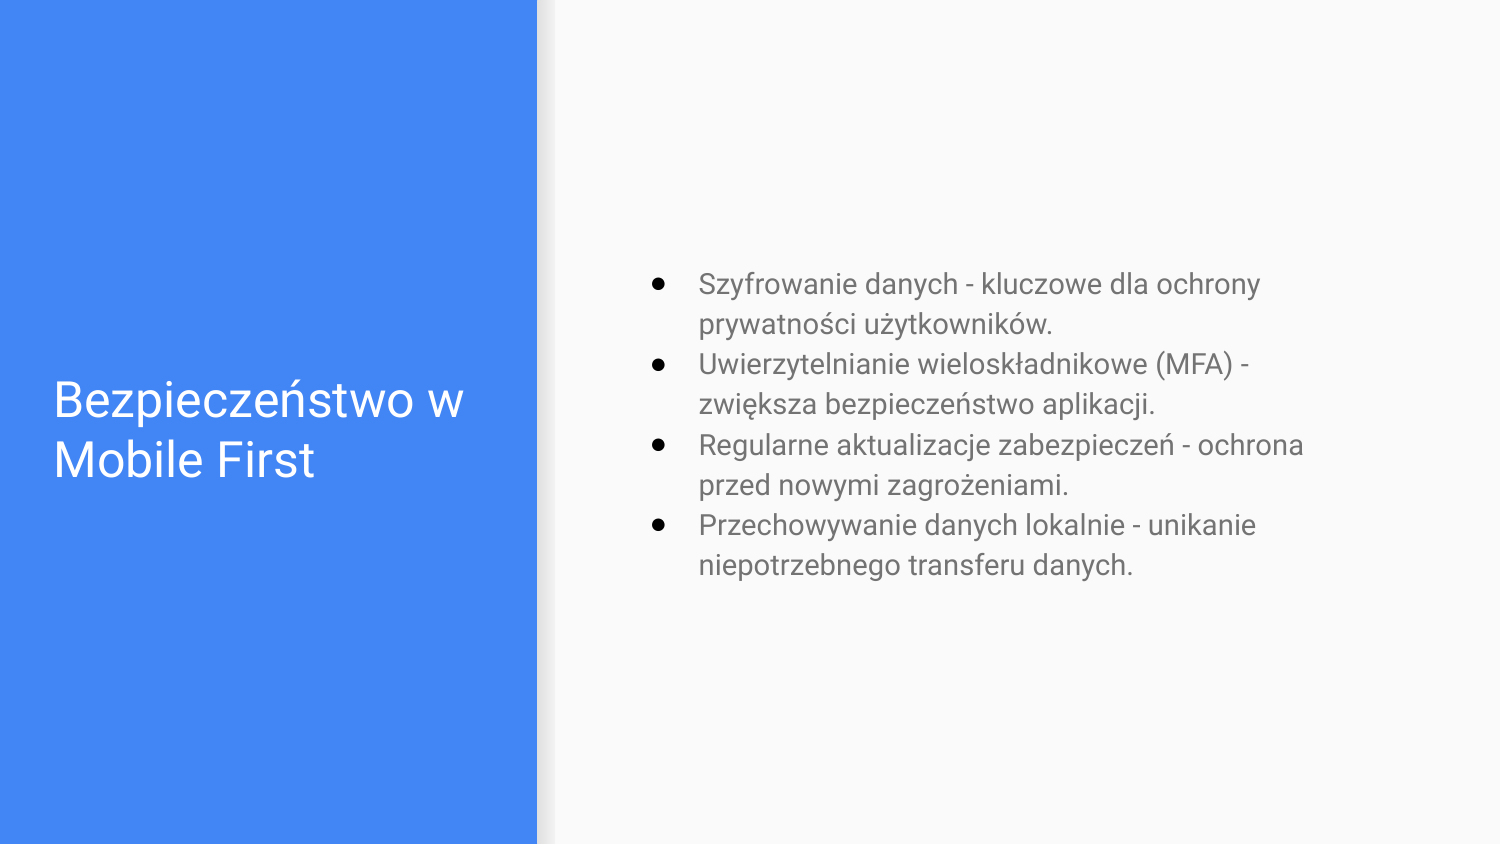

Szyfrowanie danych - kluczowe dla ochrony prywatności użytkowników.
Uwierzytelnianie wieloskładnikowe (MFA) - zwiększa bezpieczeństwo aplikacji.
Regularne aktualizacje zabezpieczeń - ochrona przed nowymi zagrożeniami.
Przechowywanie danych lokalnie - unikanie niepotrzebnego transferu danych.

# Bezpieczeństwo w Mobile First